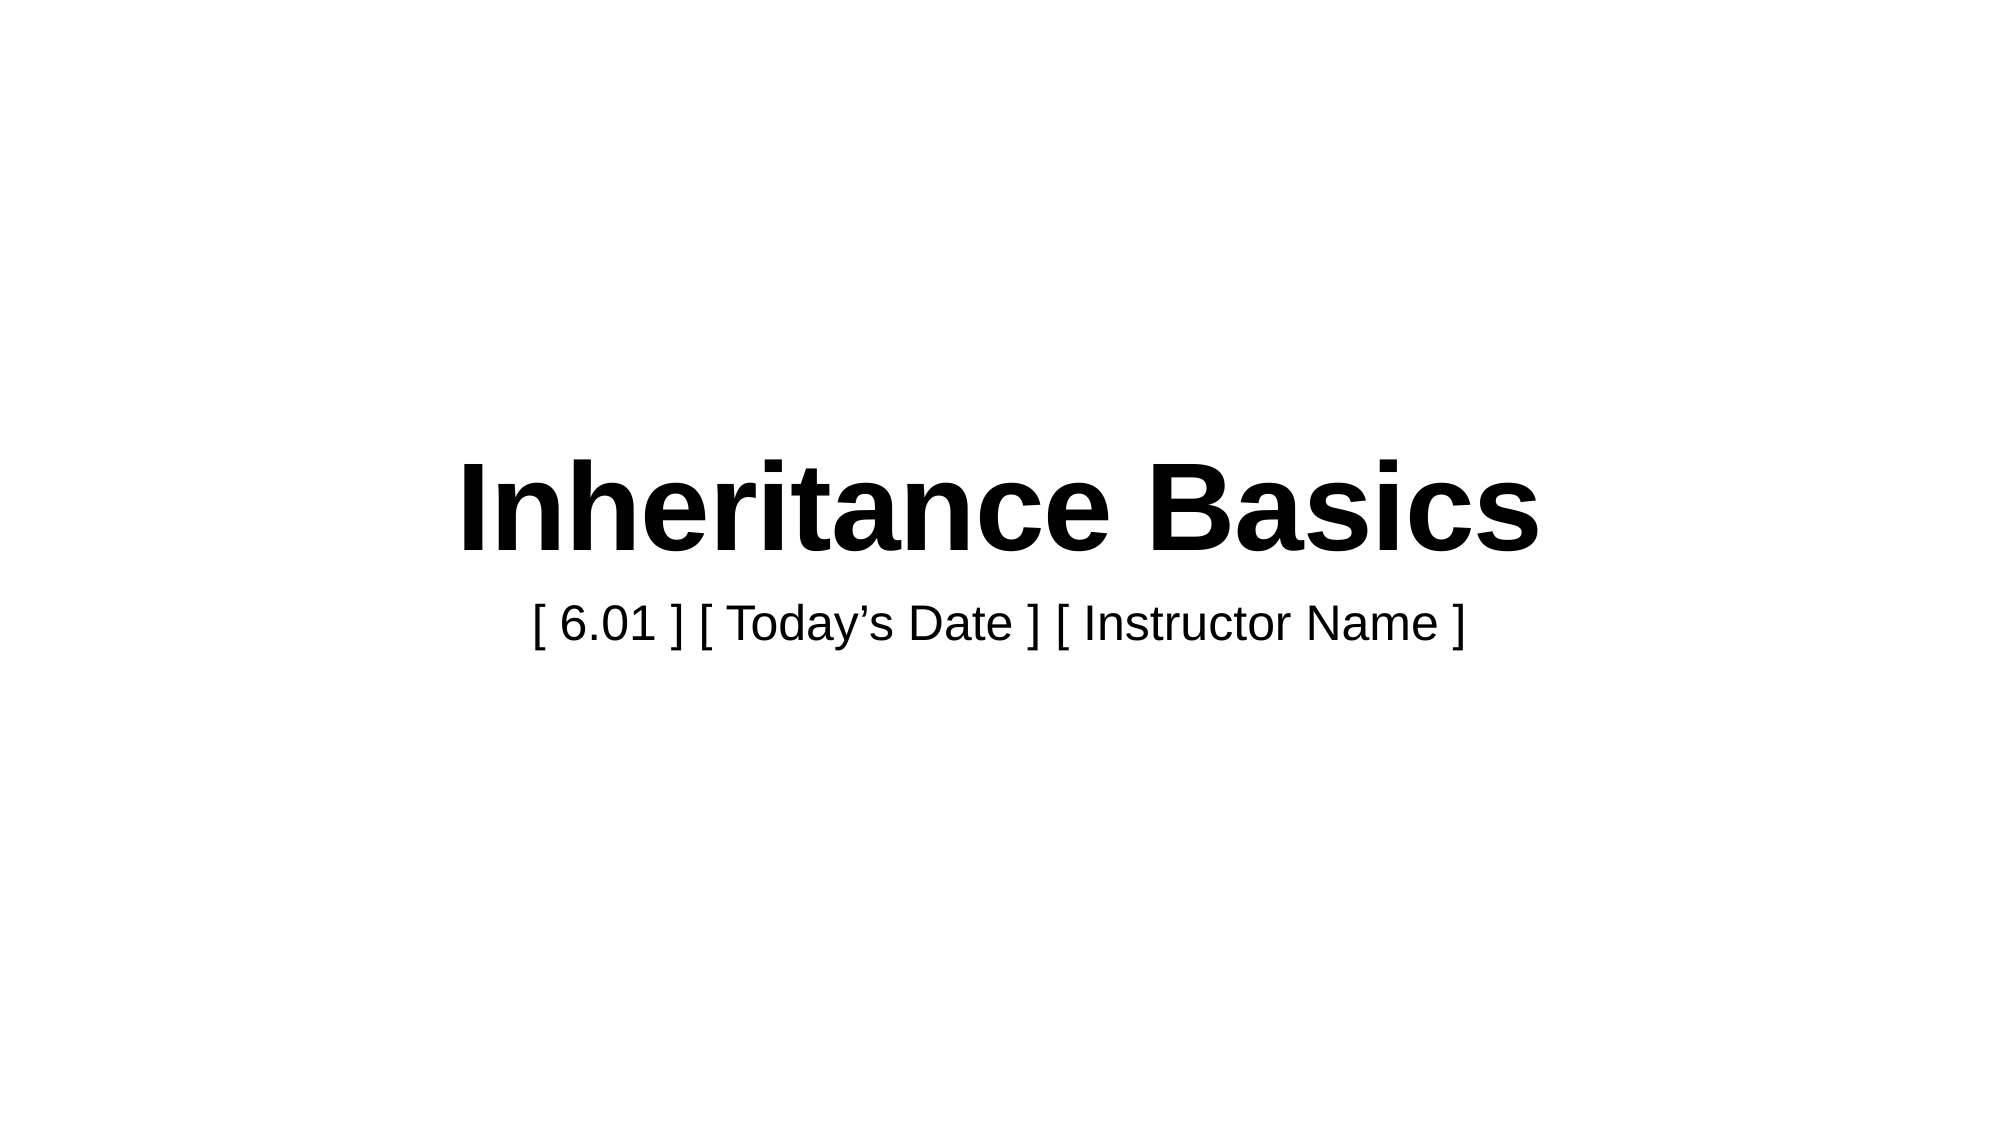

# Inheritance Basics
[ 6.01 ] [ Today’s Date ] [ Instructor Name ]